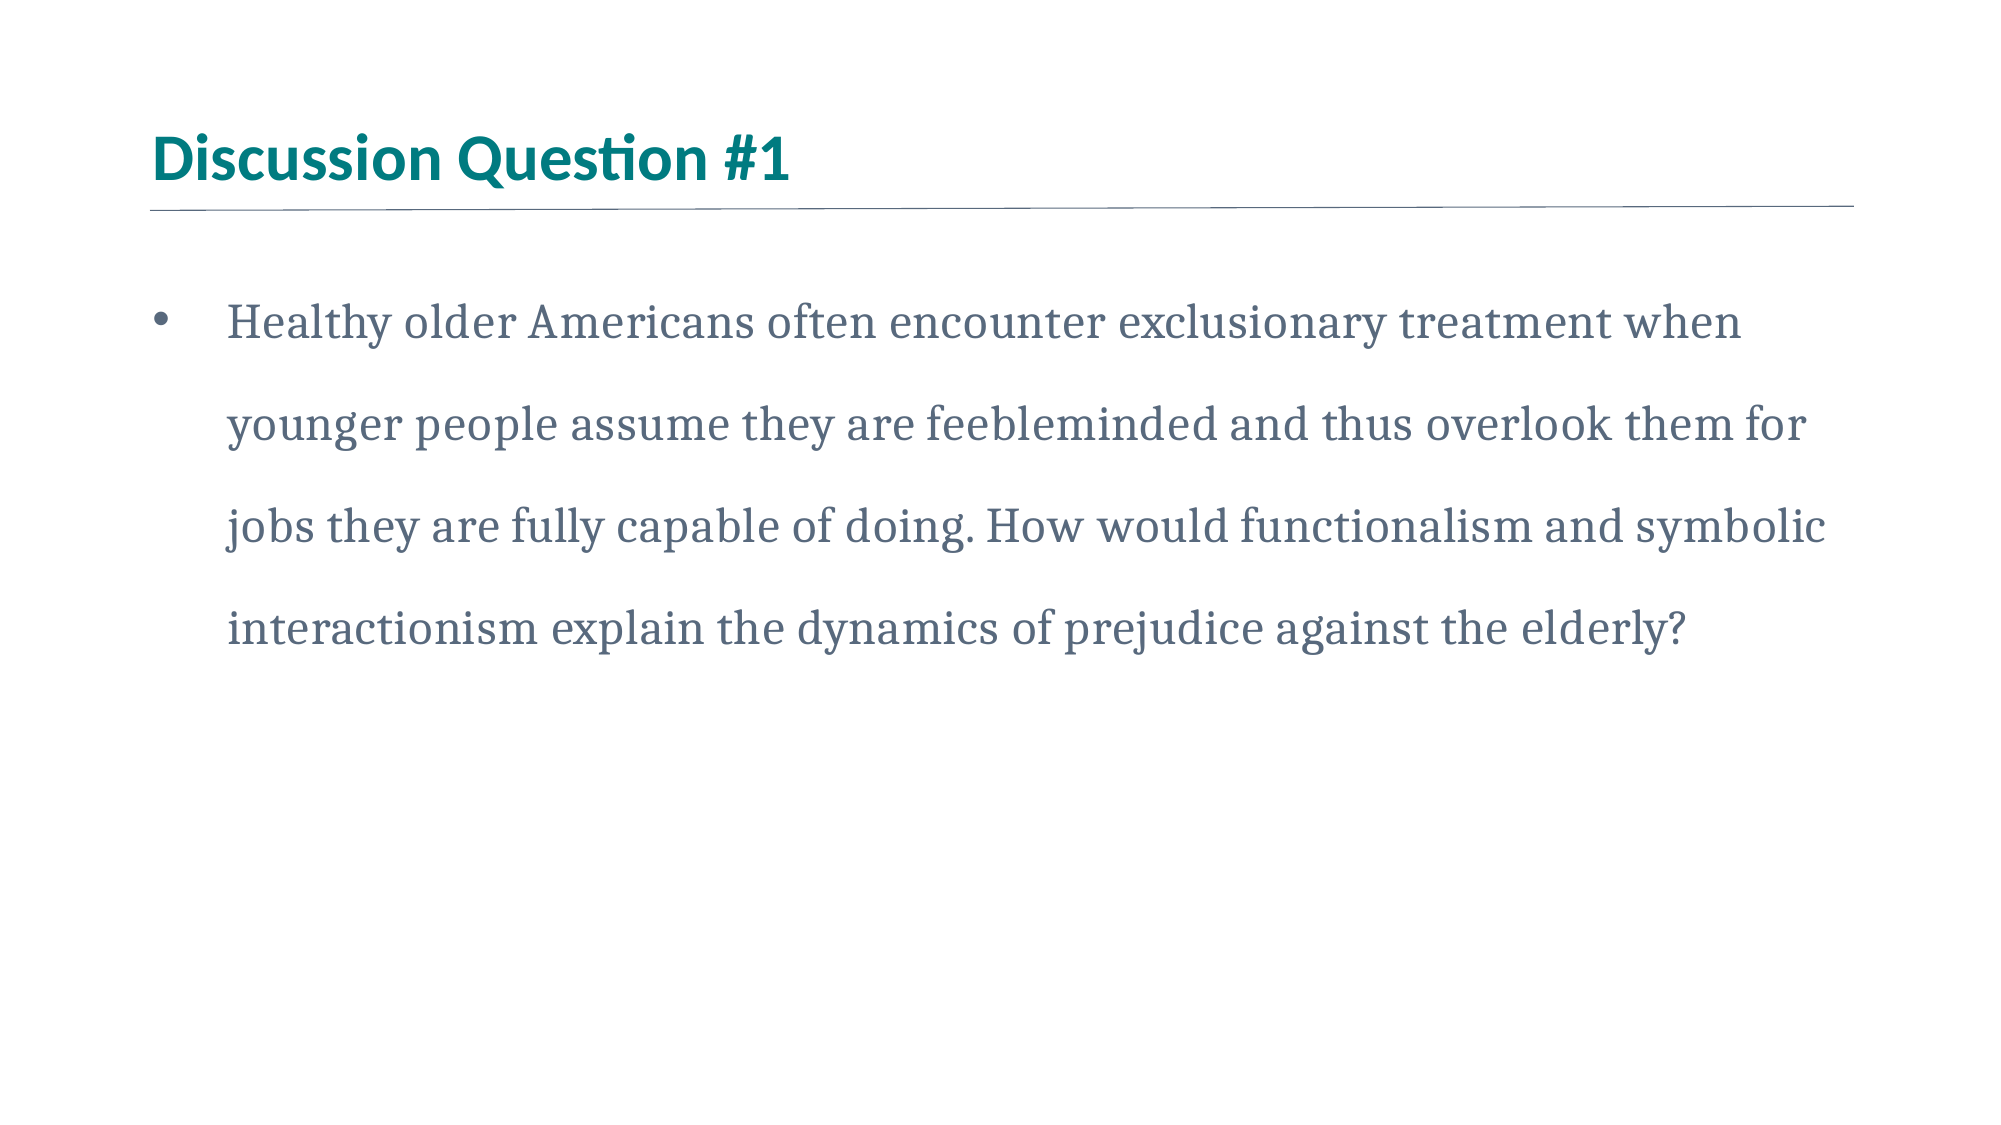

# Discussion Question #1
Healthy older Americans often encounter exclusionary treatment when younger people assume they are feebleminded and thus overlook them for jobs they are fully capable of doing. How would functionalism and symbolic interactionism explain the dynamics of prejudice against the elderly?